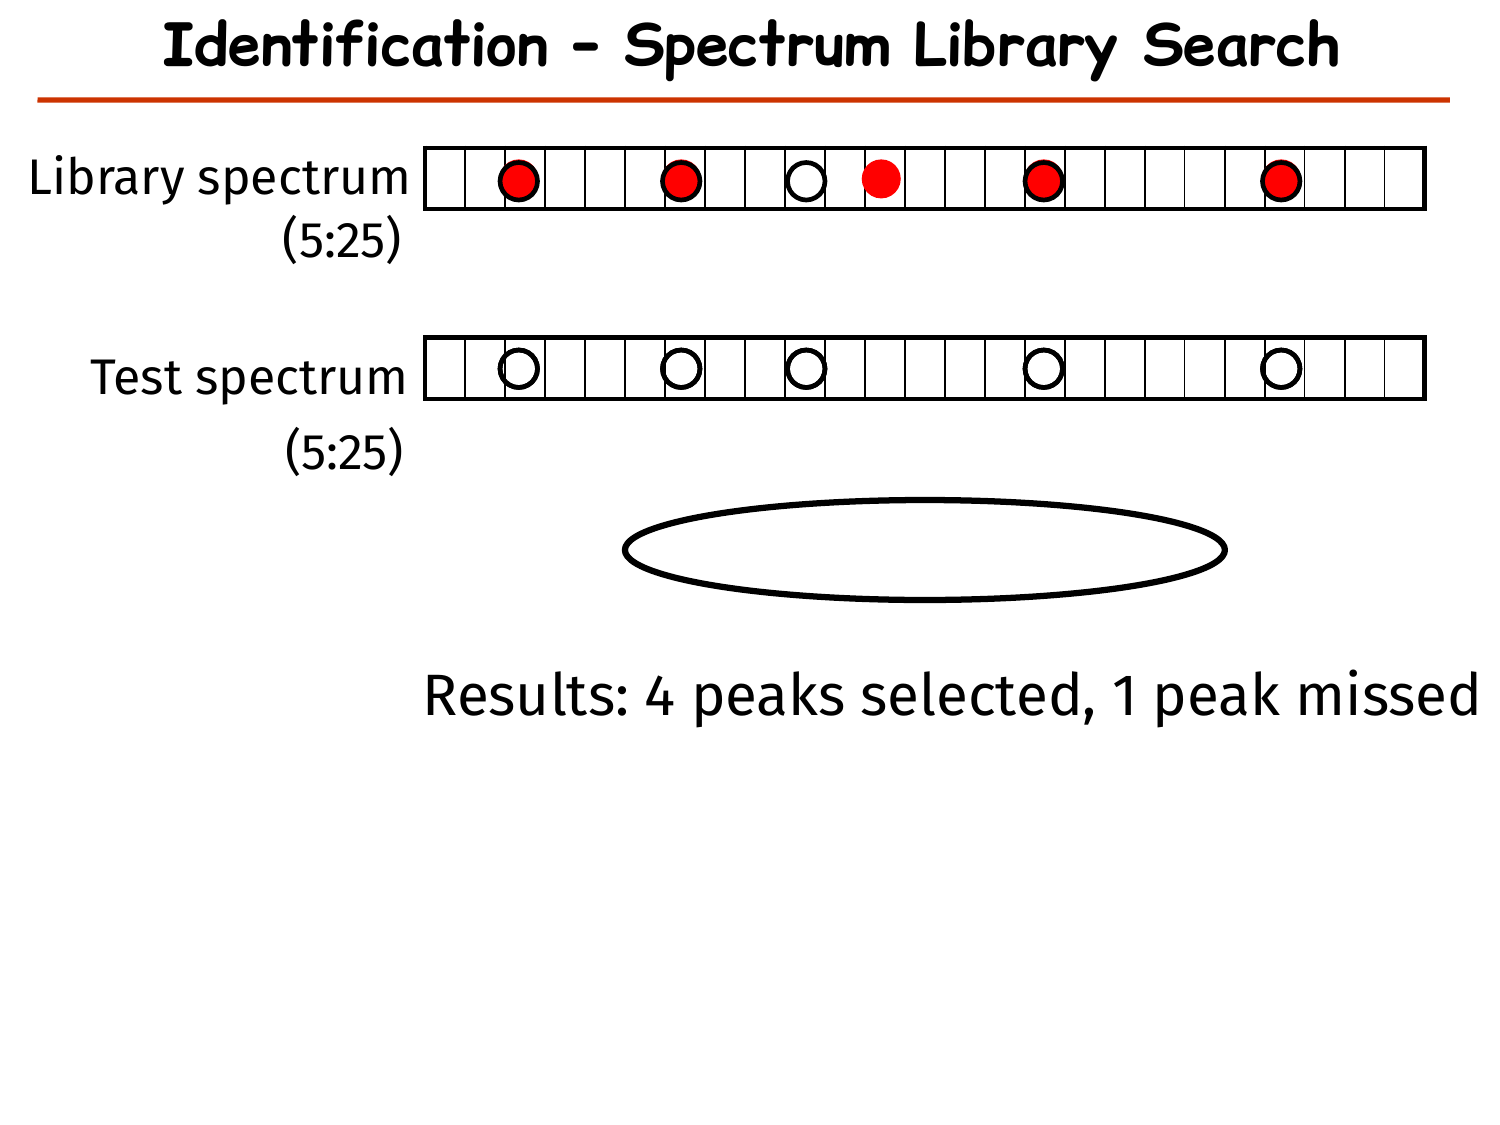

Identification – Spectrum Library Search

Library spectrum
|  |  |  |  |  |  |  |  |  |  |  |  |  |  |  |  |  |  |  |  |  |  |  |  |  |
| --- | --- | --- | --- | --- | --- | --- | --- | --- | --- | --- | --- | --- | --- | --- | --- | --- | --- | --- | --- | --- | --- | --- | --- | --- |

(5:25)
Test spectrum
|  |  |  |  |  |  |  |  |  |  |  |  |  |  |  |  |  |  |  |  |  |  |  |  |  |
| --- | --- | --- | --- | --- | --- | --- | --- | --- | --- | --- | --- | --- | --- | --- | --- | --- | --- | --- | --- | --- | --- | --- | --- | --- |

(5:25)

Results: 4 peaks selected, 1 peak missed